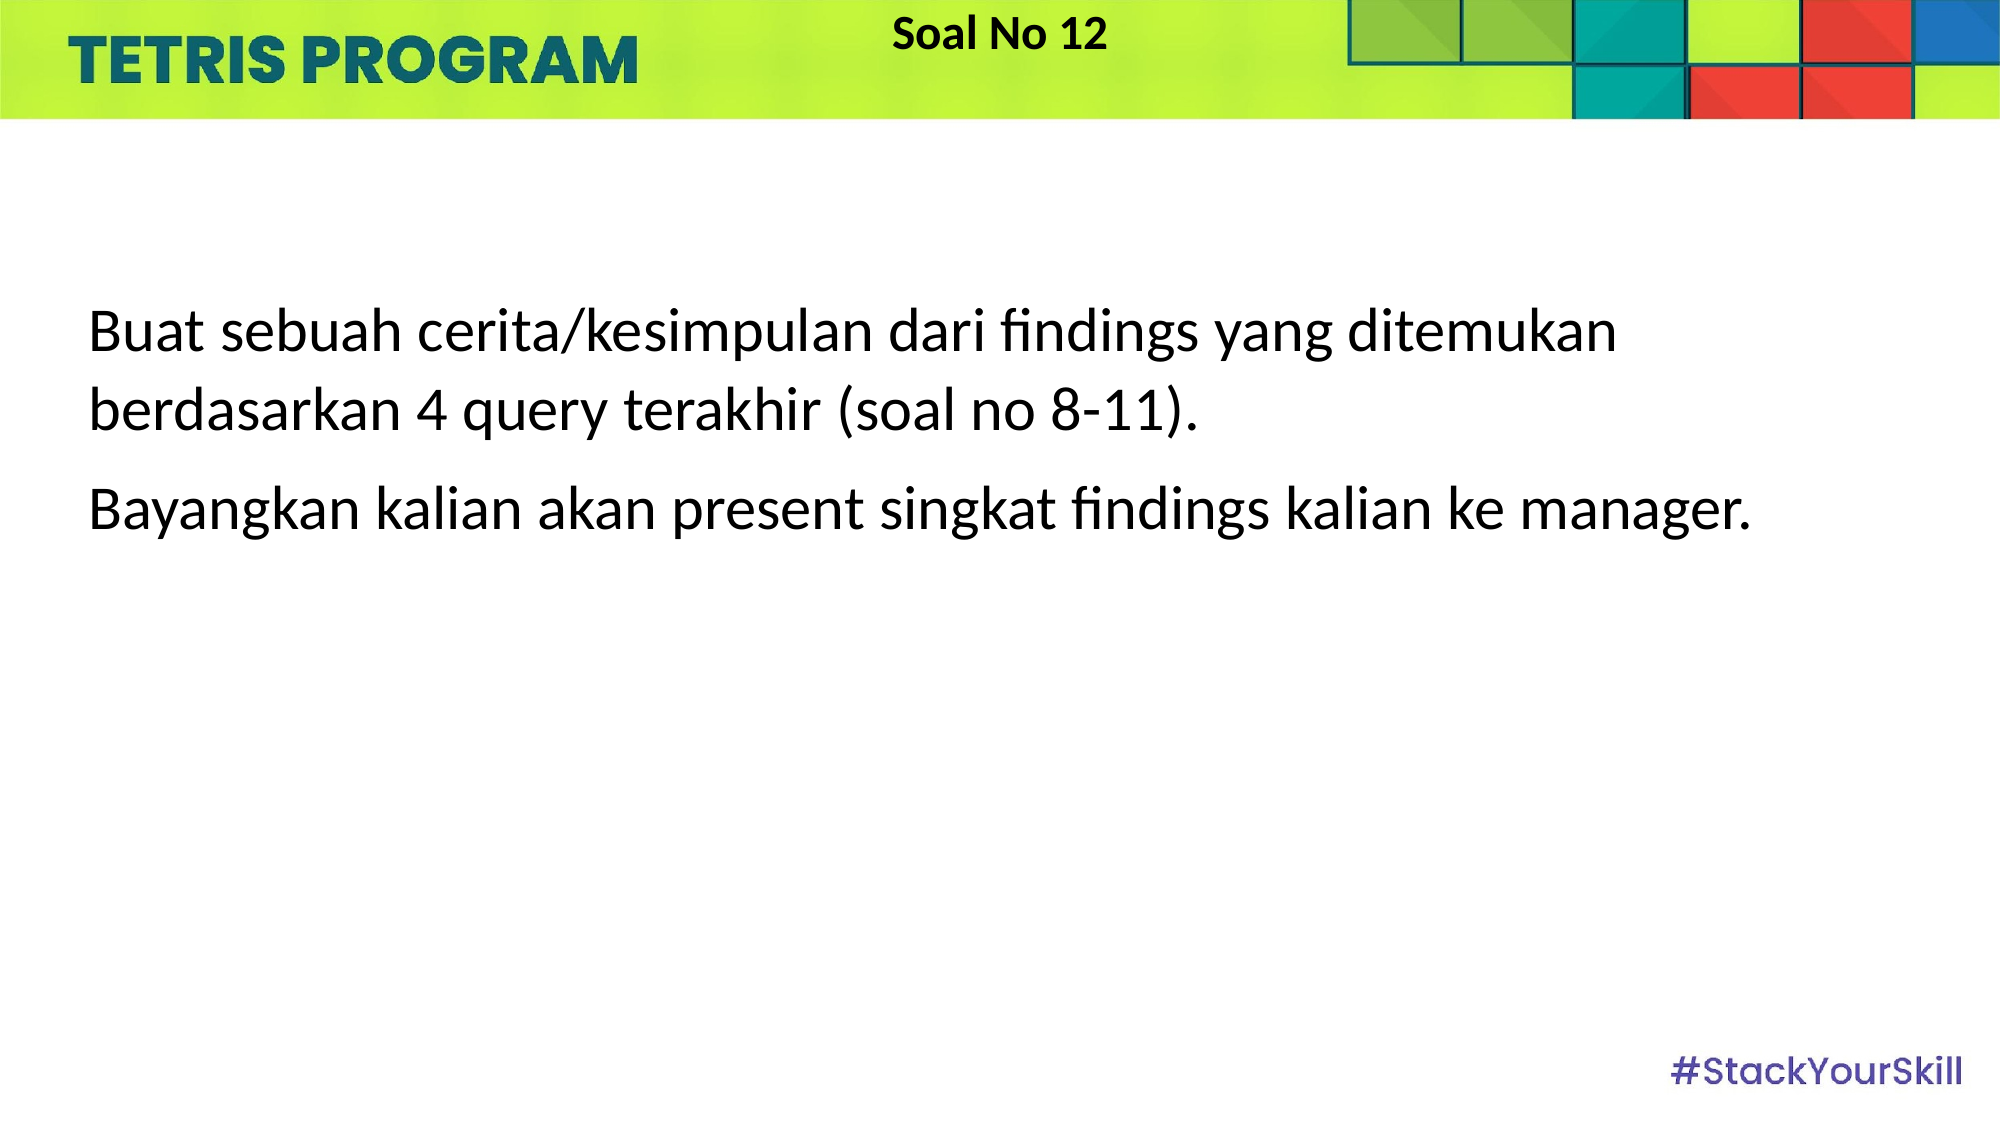

Soal No 12
Buat sebuah cerita/kesimpulan dari findings yang ditemukan berdasarkan 4 query terakhir (soal no 8-11).
Bayangkan kalian akan present singkat findings kalian ke manager.